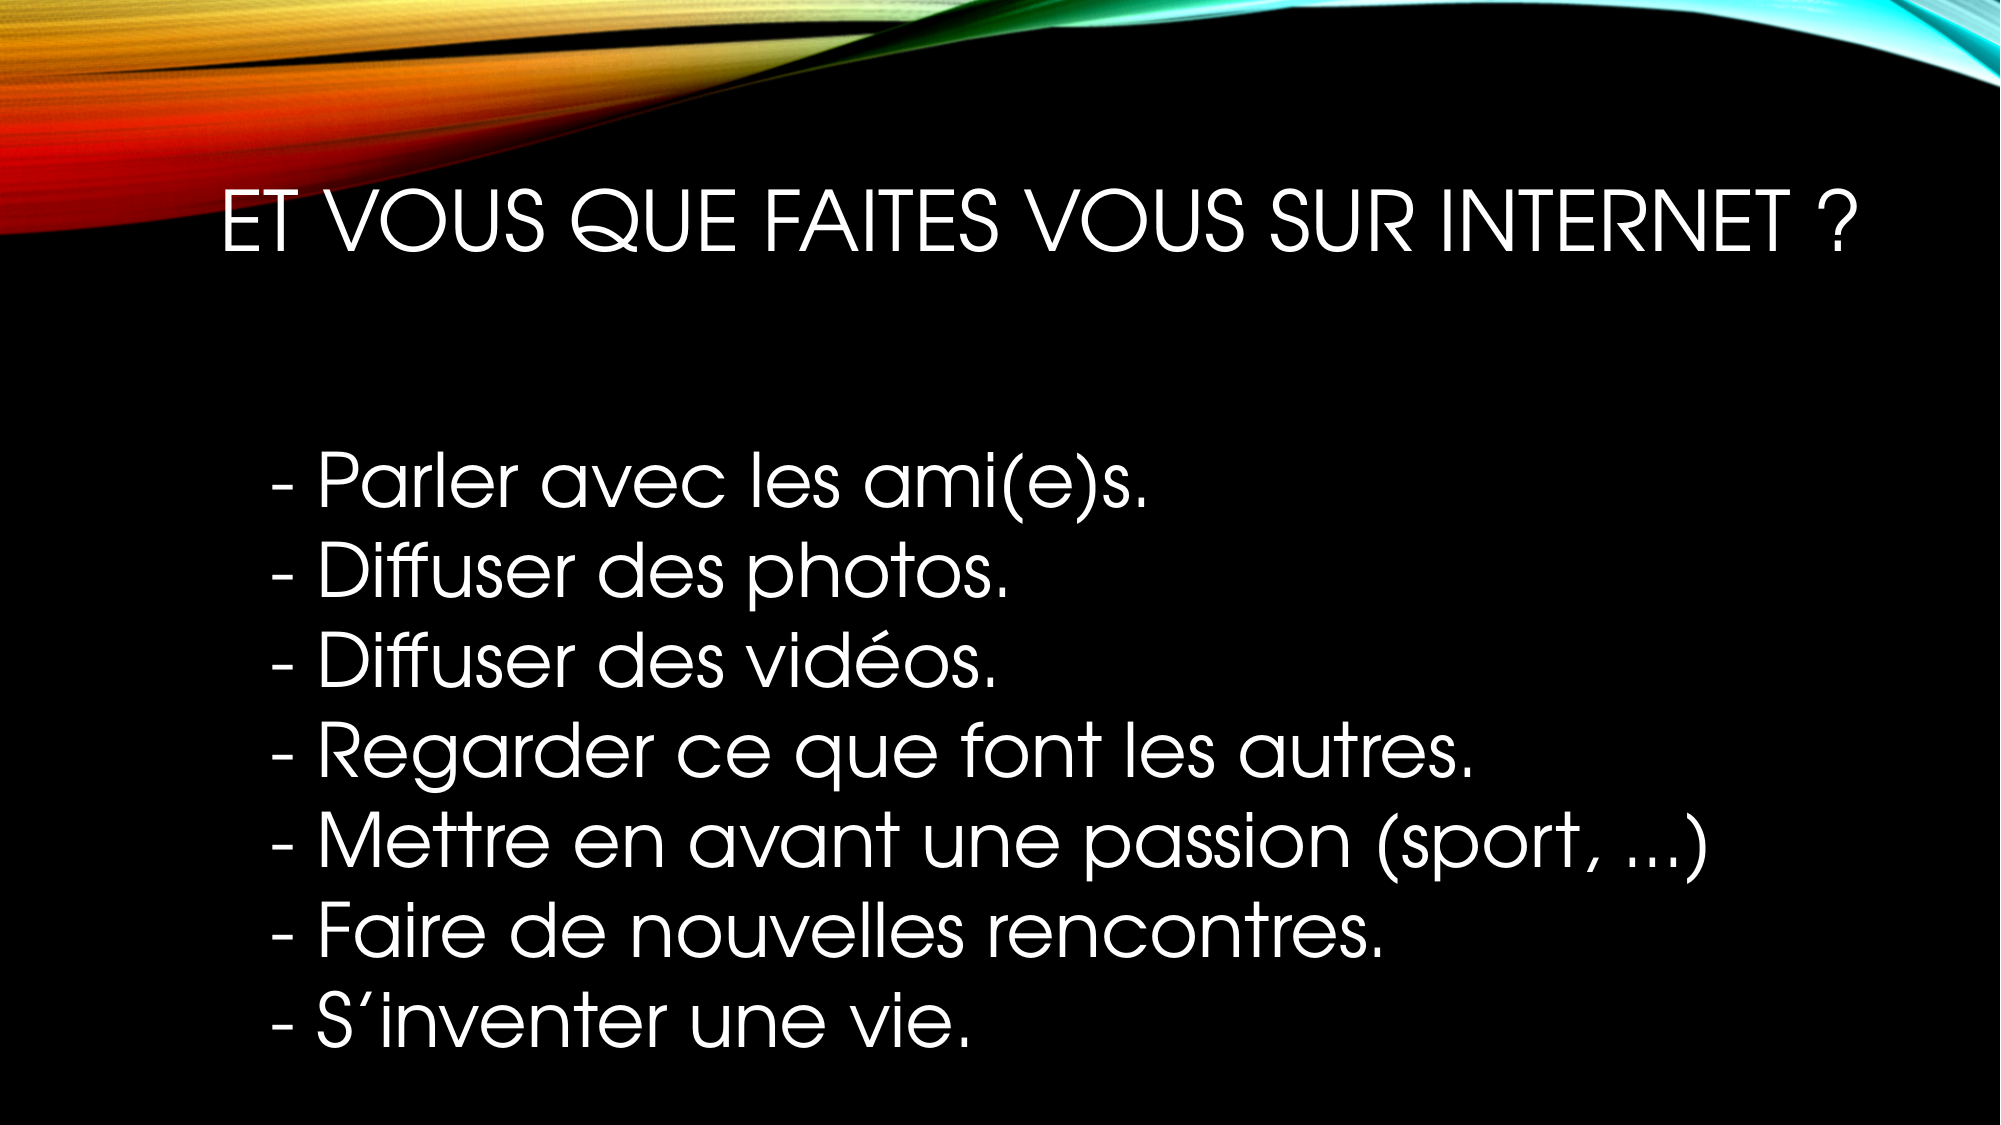

# Et vous que faites vous sur internet ?

- Parler avec les ami(e)s.
- Diffuser des photos.
- Diffuser des vidéos.
- Regarder ce que font les autres.
- Mettre en avant une passion (sport, ...)
- Faire de nouvelles rencontres.
- S’inventer une vie.